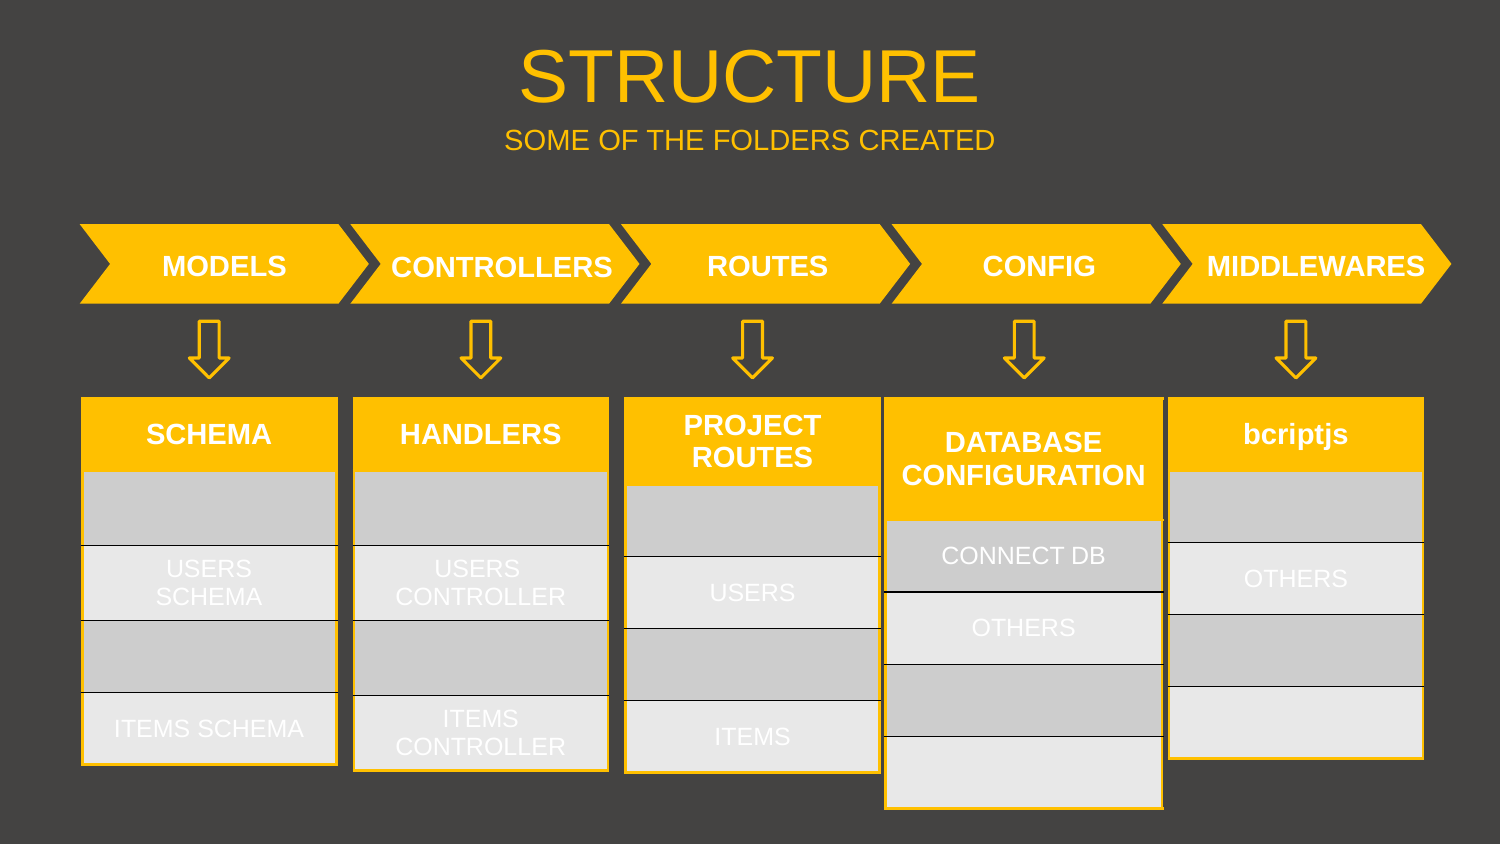

STRUCTURE
SOME OF THE FOLDERS CREATED

MODELS
ROUTES
CONFIG
MIDDLEWARES
CONTROLLERS

| SCHEMA |
| --- |
|  |
| USERS SCHEMA |
|  |
| ITEMS SCHEMA |
| HANDLERS |
| --- |
|  |
| USERS CONTROLLER |
|  |
| ITEMS CONTROLLER |
| PROJECT ROUTES |
| --- |
|  |
| USERS |
|  |
| ITEMS |
| DATABASE CONFIGURATION |
| --- |
| CONNECT DB |
| OTHERS |
|  |
|  |
| bcriptjs |
| --- |
|  |
| OTHERS |
|  |
|  |